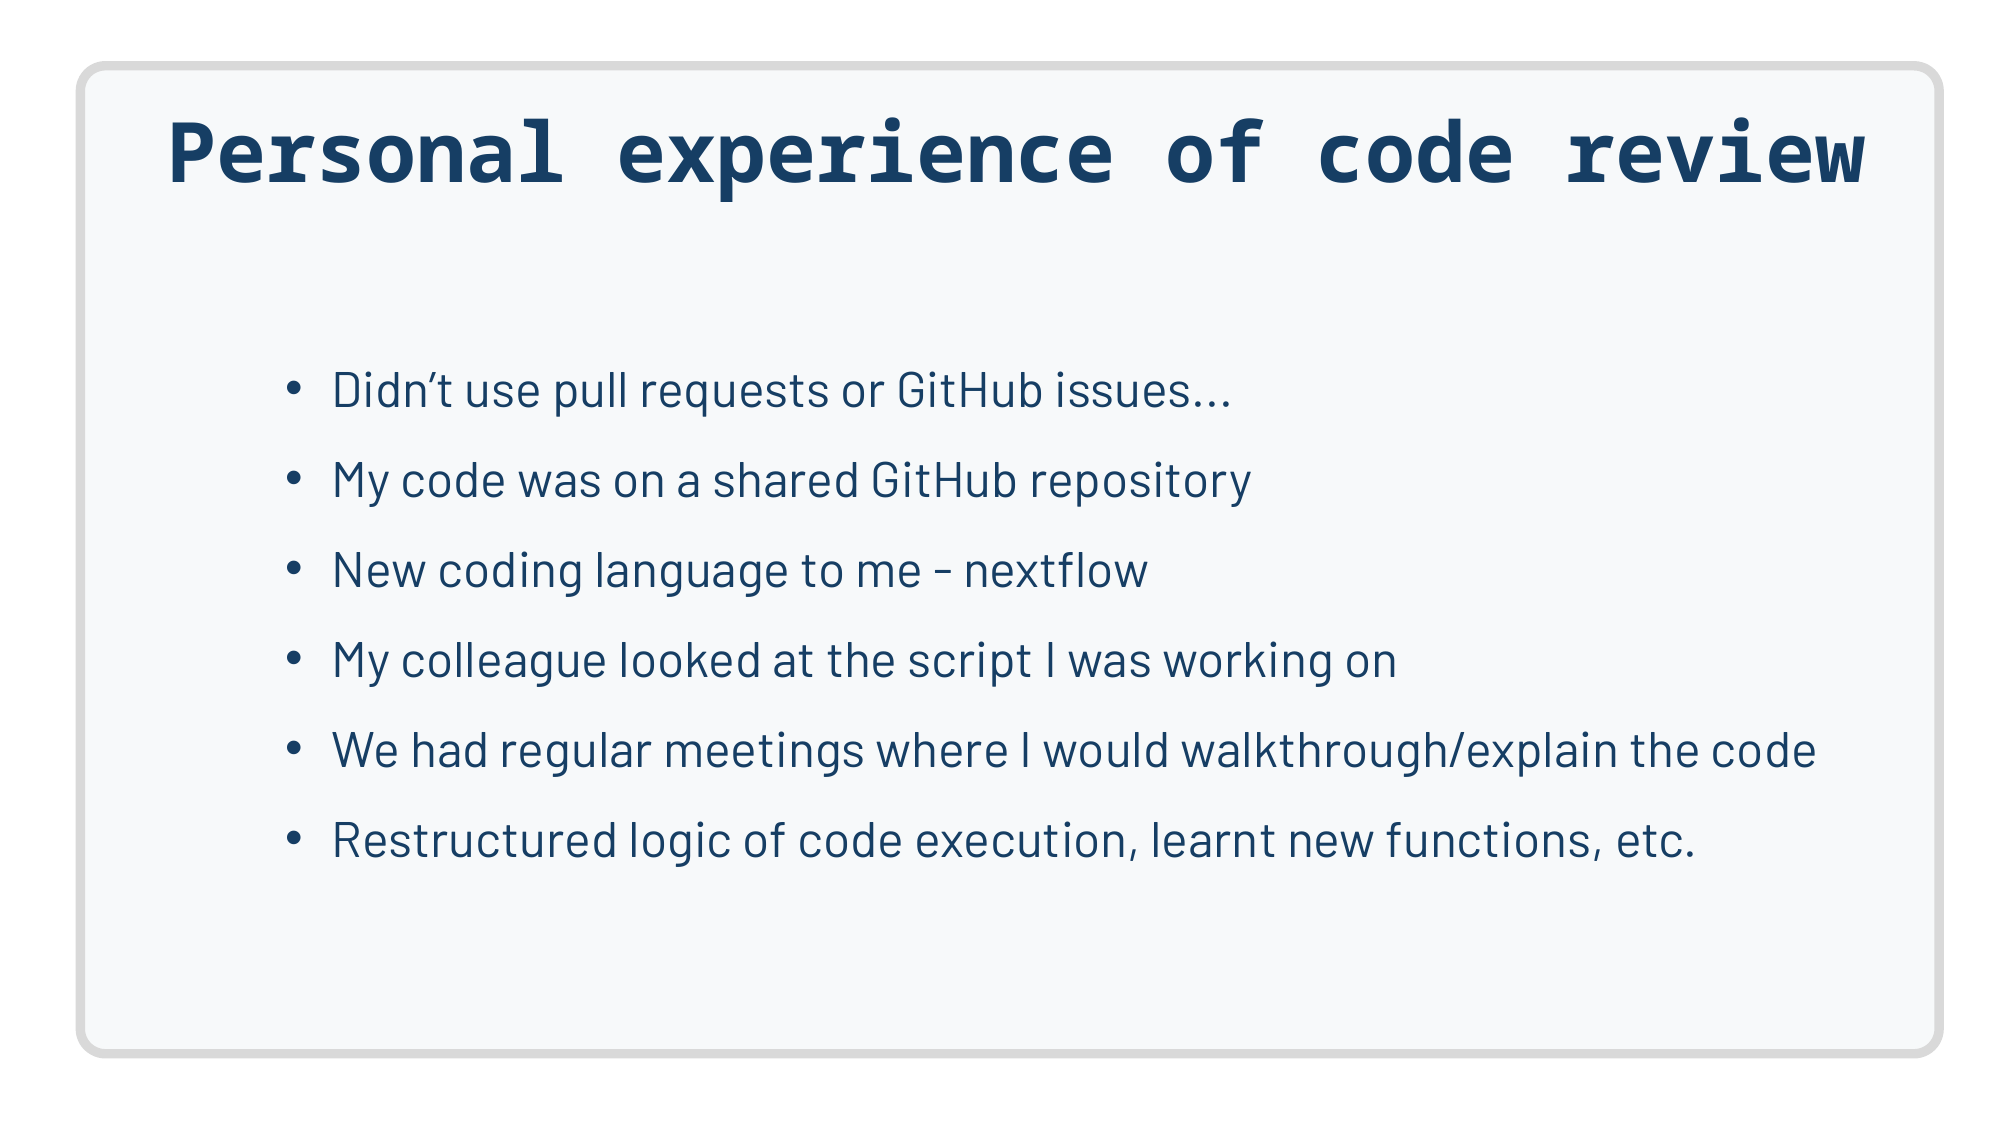

Personal experience of code review
Didn’t use pull requests or GitHub issues...
My code was on a shared GitHub repository
New coding language to me - nextflow
My colleague looked at the script I was working on
We had regular meetings where I would walkthrough/explain the code
Restructured logic of code execution, learnt new functions, etc.